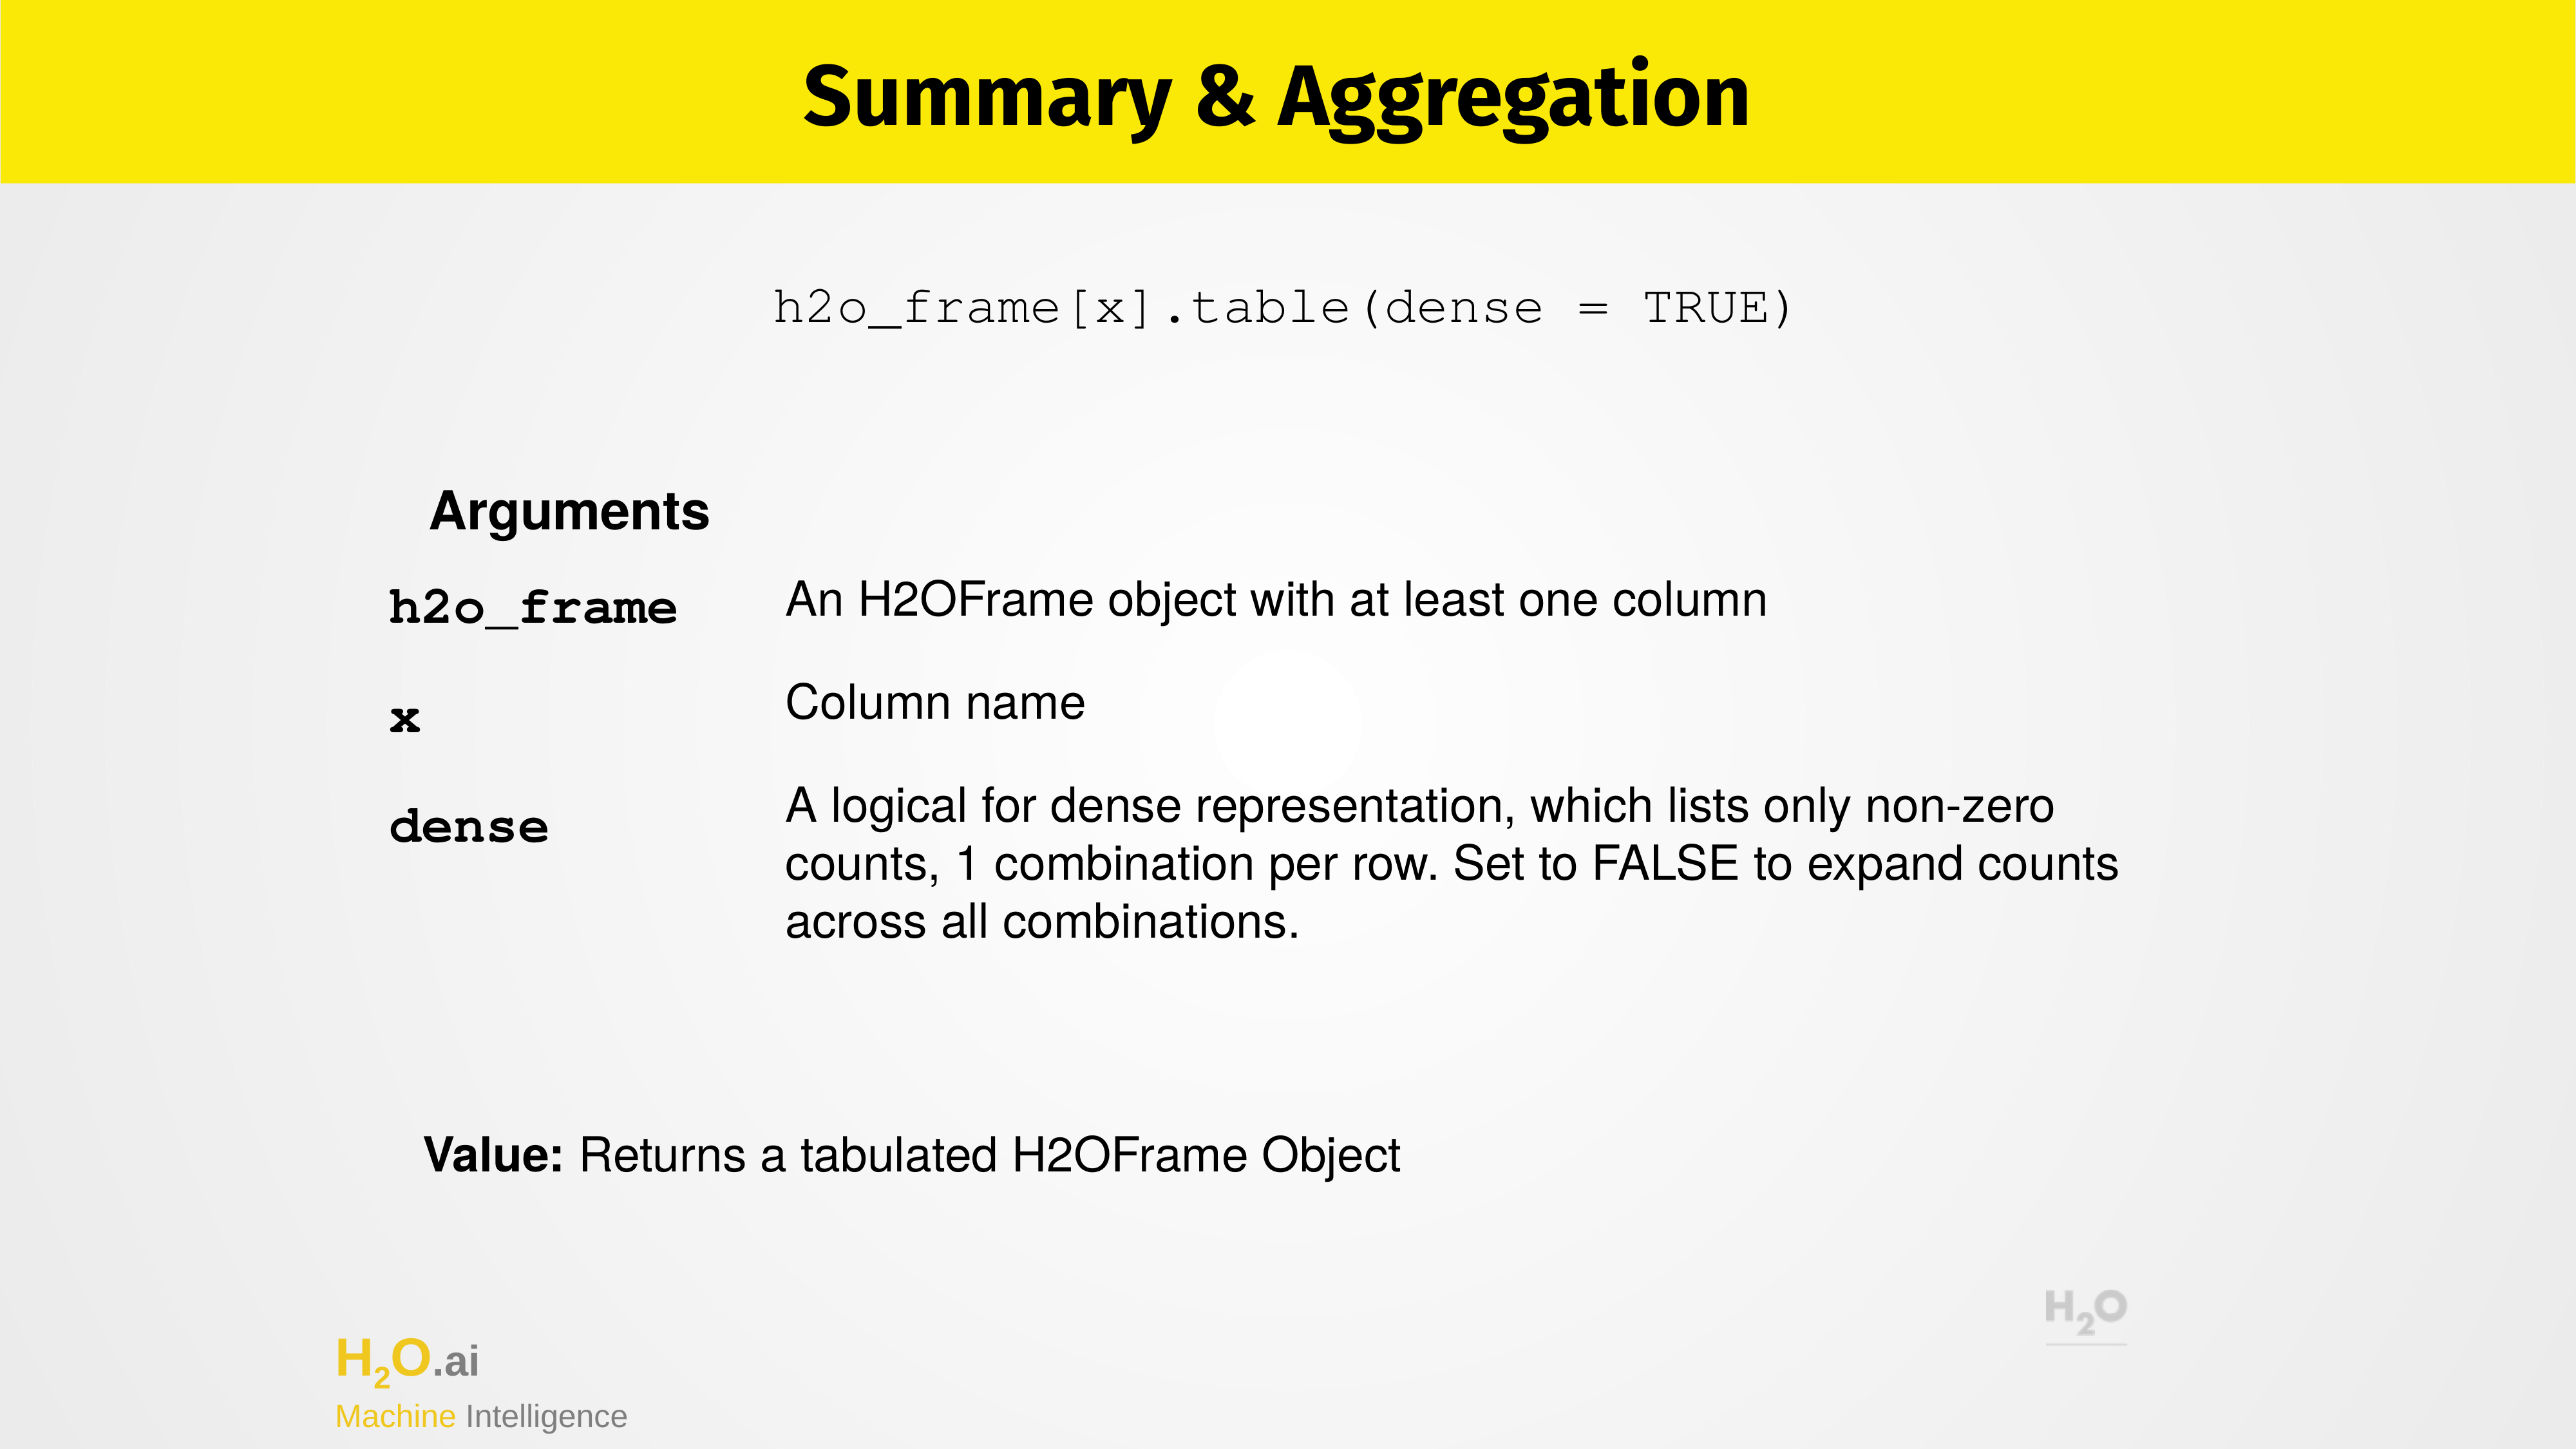

# Summary & Aggregation
h2o_frame[x].table(dense = TRUE)

Arguments

An H2OFrame object with at least one column

Column name

A logical for dense representation, which lists only non-zero counts, 1 combination per row. Set to FALSE to expand counts across all combinations.
h2o_frame

x

dense

Value: Returns a tabulated H2OFrame Object